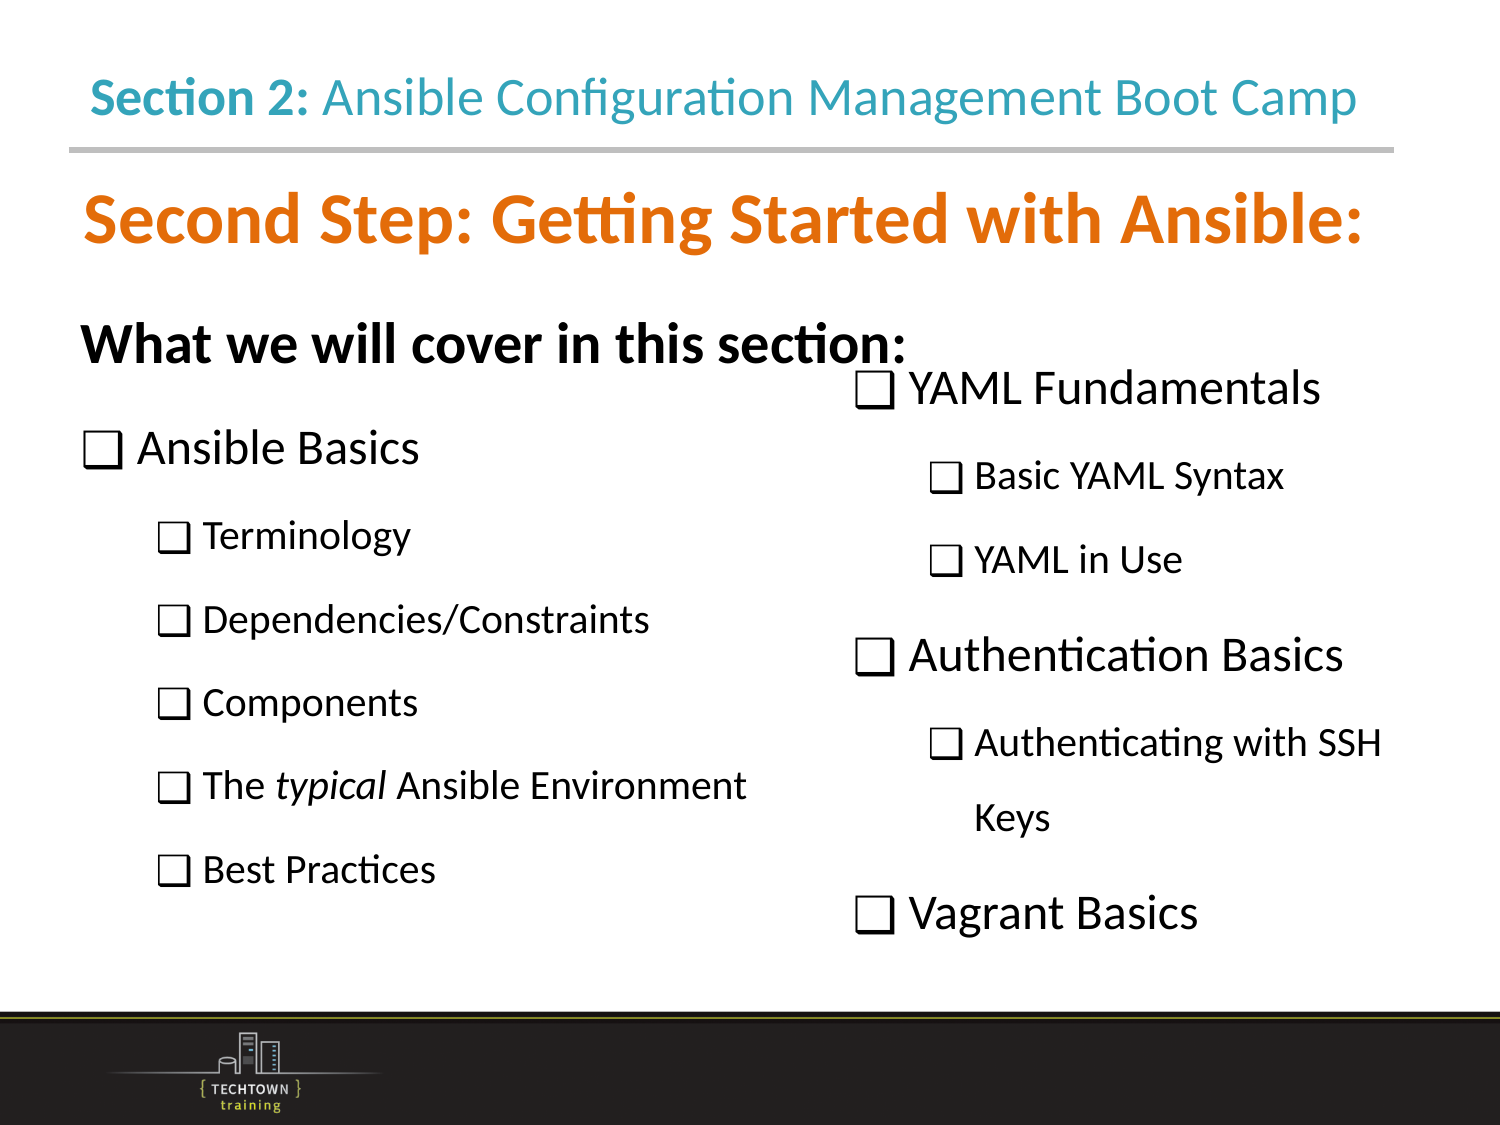

Section 2: Ansible Configuration Management Boot Camp
# Second Step: Getting Started with Ansible:

YAML Fundamentals
Basic YAML Syntax
YAML in Use
Authentication Basics
Authenticating with SSH Keys
Vagrant Basics
What we will cover in this section:
Ansible Basics
Terminology
Dependencies/Constraints
Components
The typical Ansible Environment
Best Practices